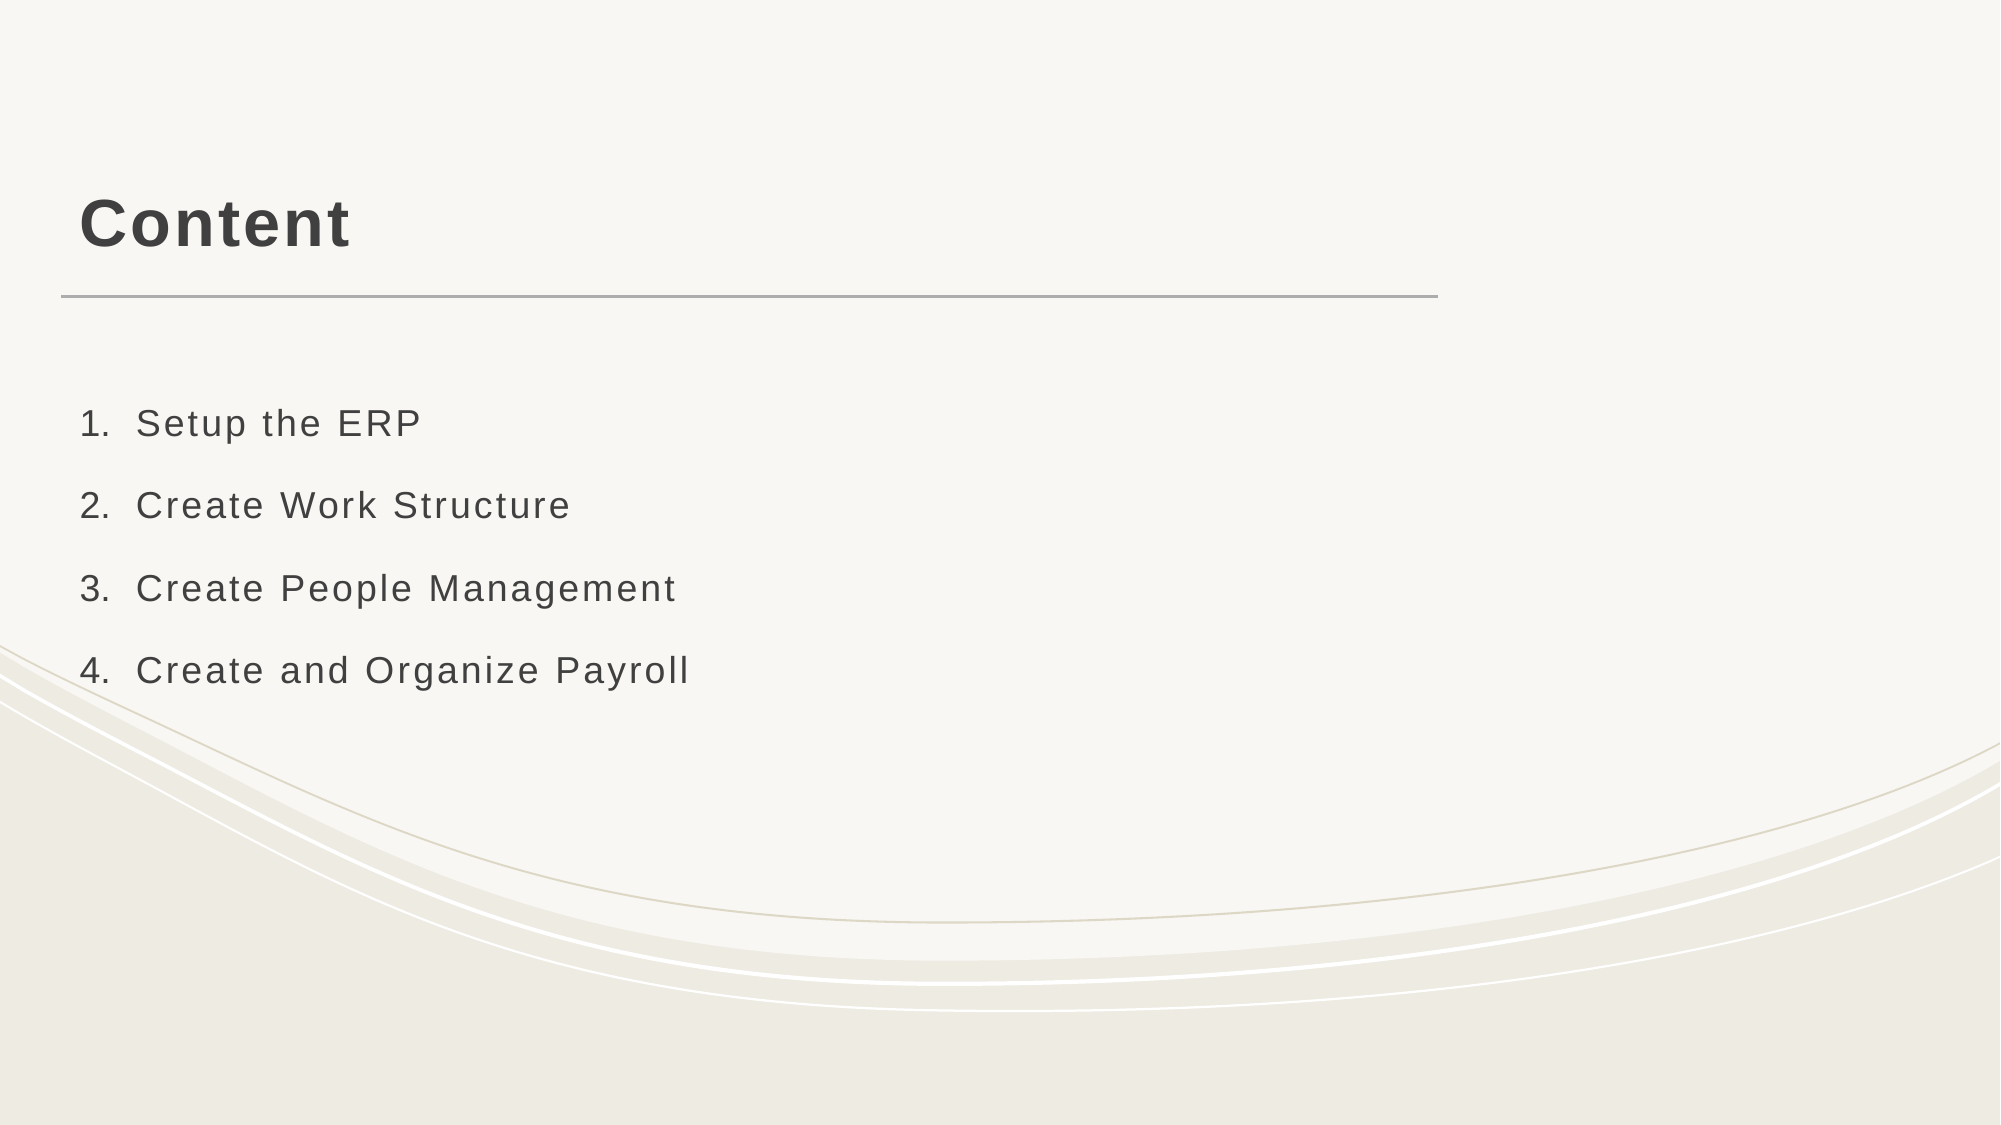

# Content
Setup the ERP
Create Work Structure
Create People Management
Create and Organize Payroll